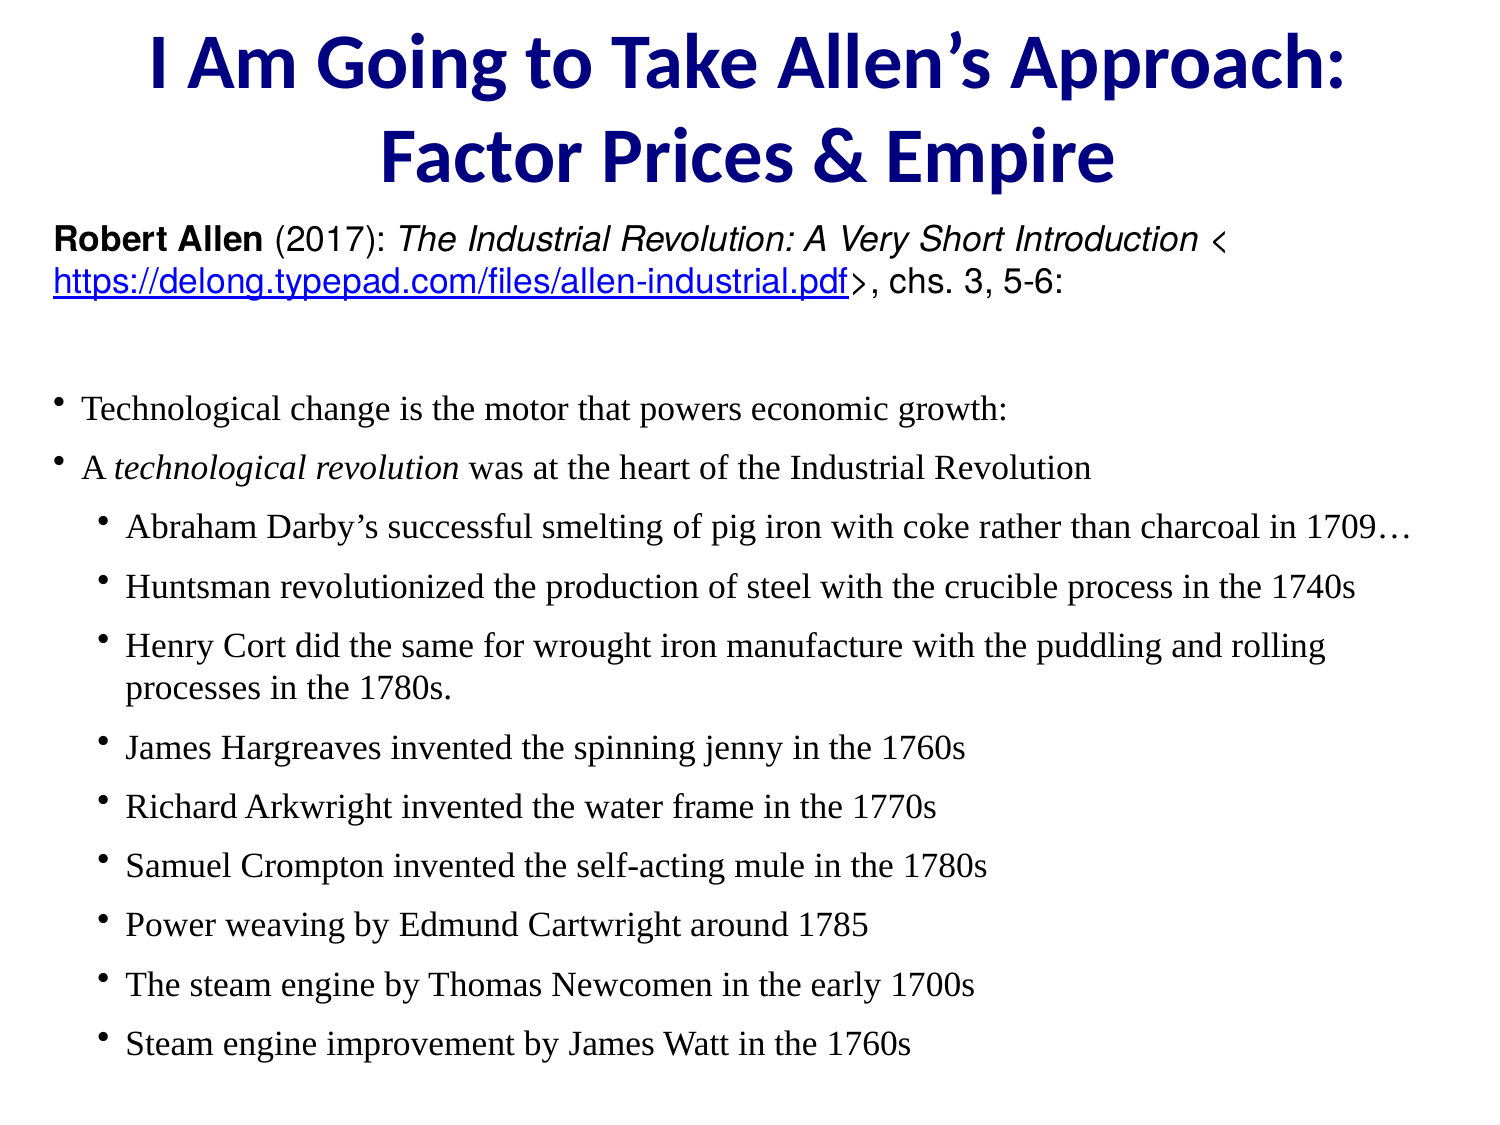

I Am Going to Take Allen’s Approach: Factor Prices & Empire
Robert Allen (2017): The Industrial Revolution: A Very Short Introduction <https://delong.typepad.com/files/allen-industrial.pdf>, chs. 3, 5-6:

Technological change is the motor that powers economic growth:
A technological revolution was at the heart of the Industrial Revolution
Abraham Darby’s successful smelting of pig iron with coke rather than charcoal in 1709…
Huntsman revolutionized the production of steel with the crucible process in the 1740s
Henry Cort did the same for wrought iron manufacture with the puddling and rolling processes in the 1780s.
James Hargreaves invented the spinning jenny in the 1760s
Richard Arkwright invented the water frame in the 1770s
Samuel Crompton invented the self-acting mule in the 1780s
Power weaving by Edmund Cartwright around 1785
The steam engine by Thomas Newcomen in the early 1700s
Steam engine improvement by James Watt in the 1760s